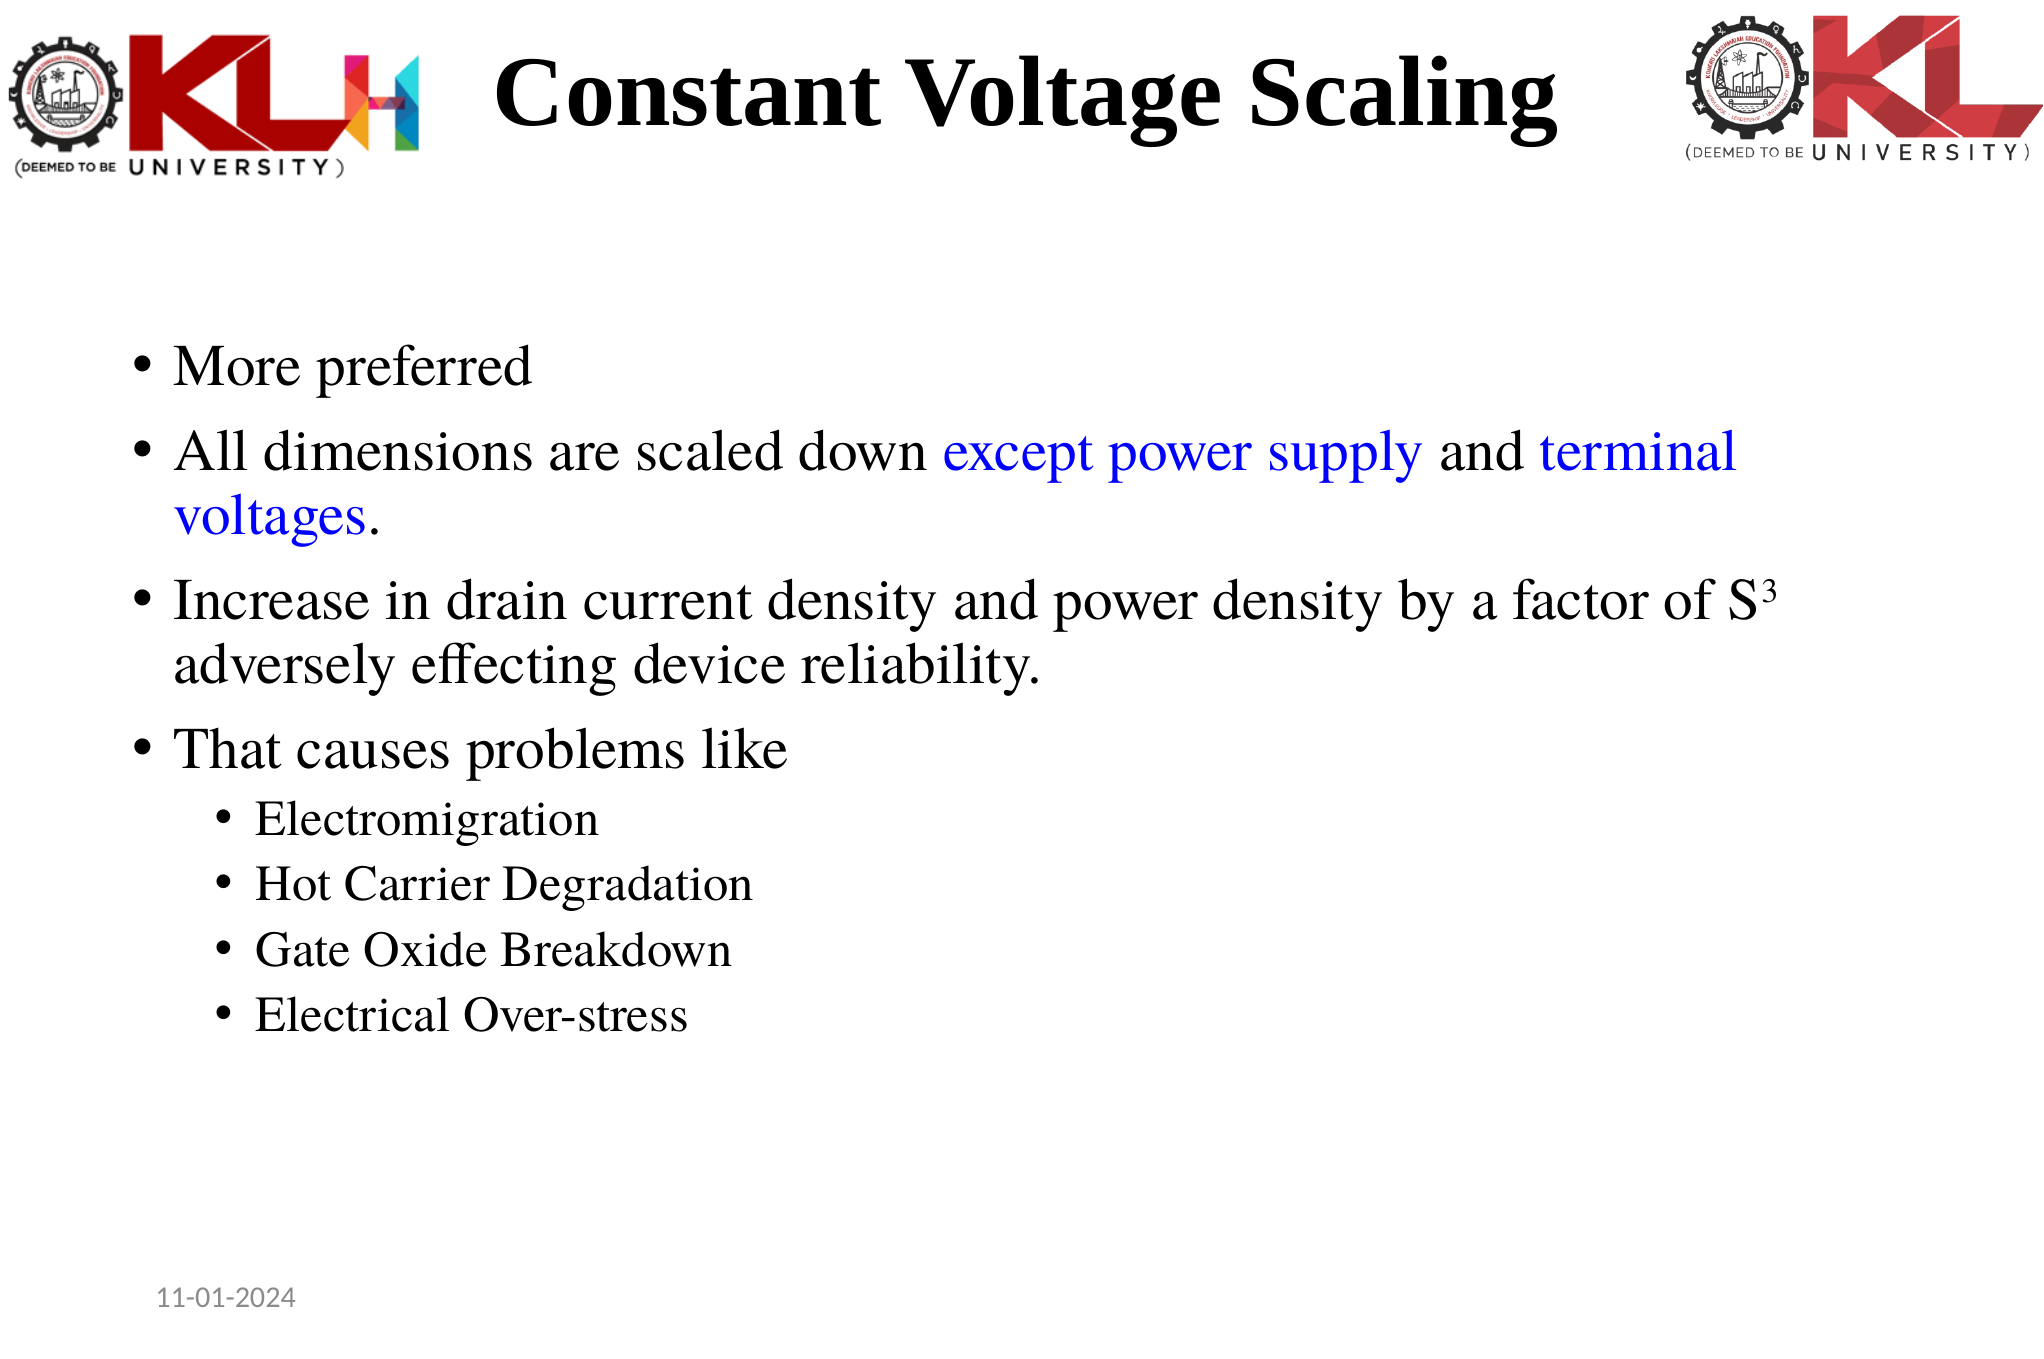

# Constant Voltage Scaling
More preferred
All dimensions are scaled down except power supply and terminal voltages.
Increase in drain current density and power density by a factor of S3 adversely effecting device reliability.
That causes problems like
Electromigration
Hot Carrier Degradation
Gate Oxide Breakdown
Electrical Over-stress
11-01-2024
International Institute of Information Technology, Naya Raipur
213